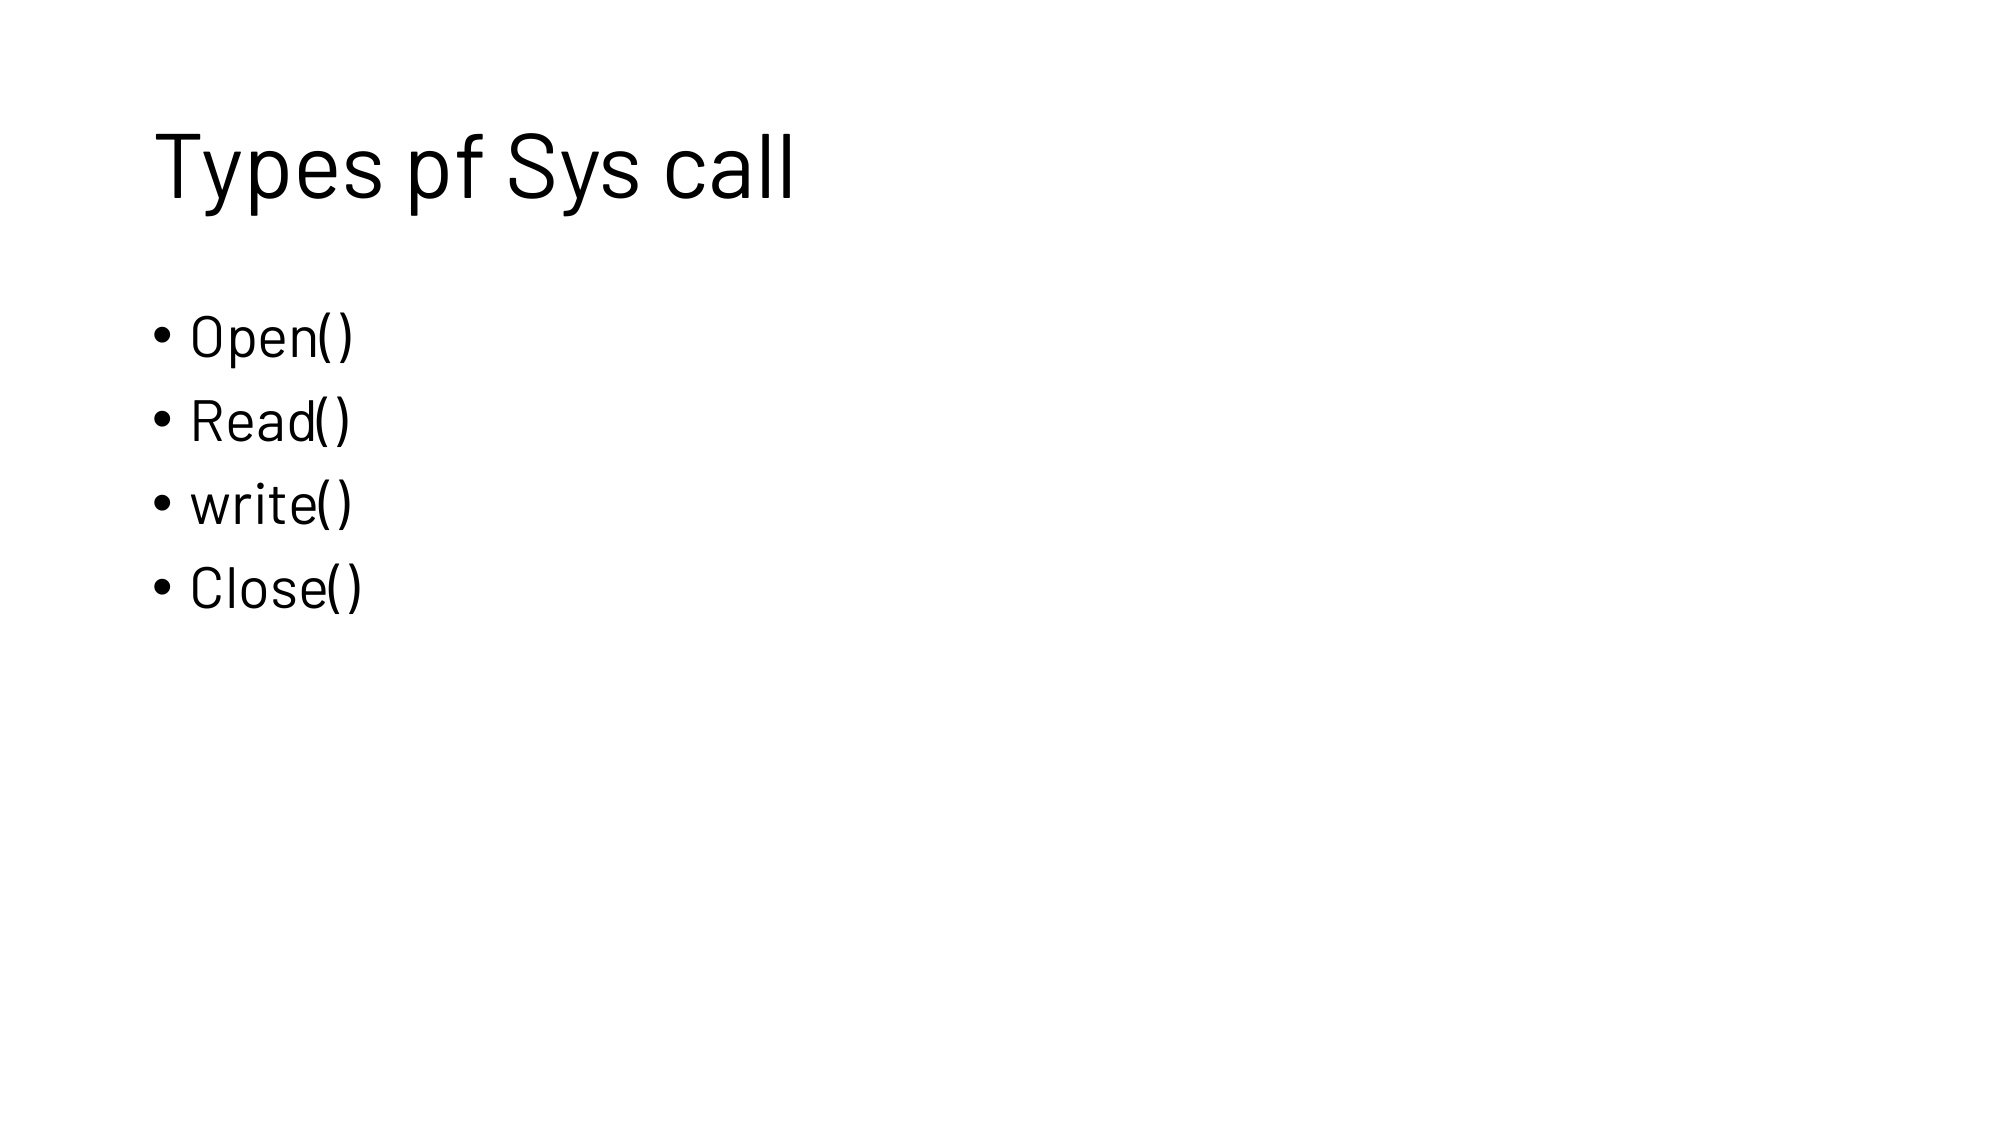

# Types pf Sys call
Open()
Read()
write()
Close()